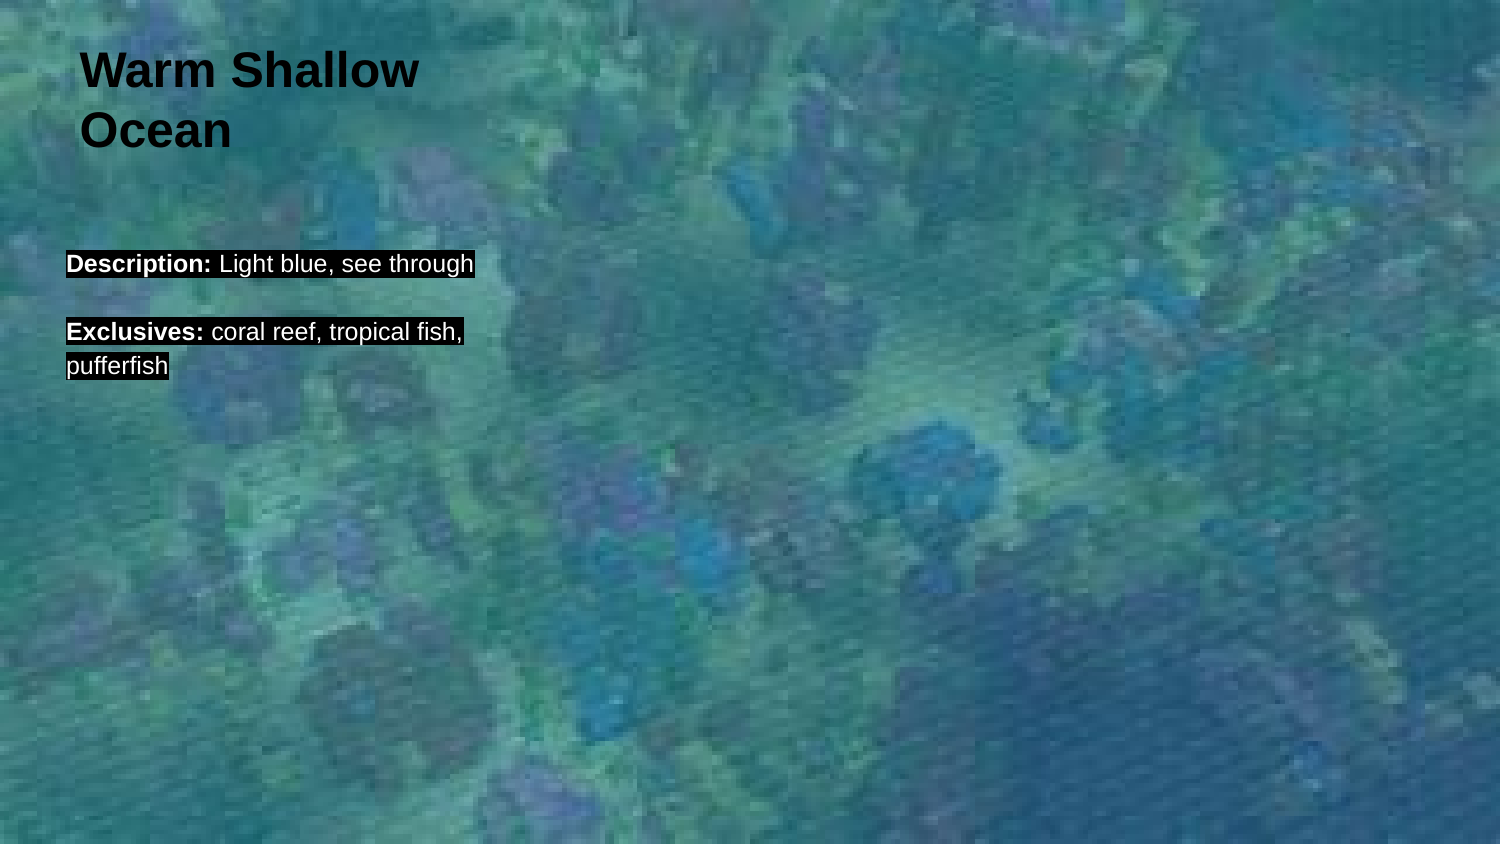

# Warm Shallow Ocean
Description: Light blue, see through
Exclusives: coral reef, tropical fish, pufferfish